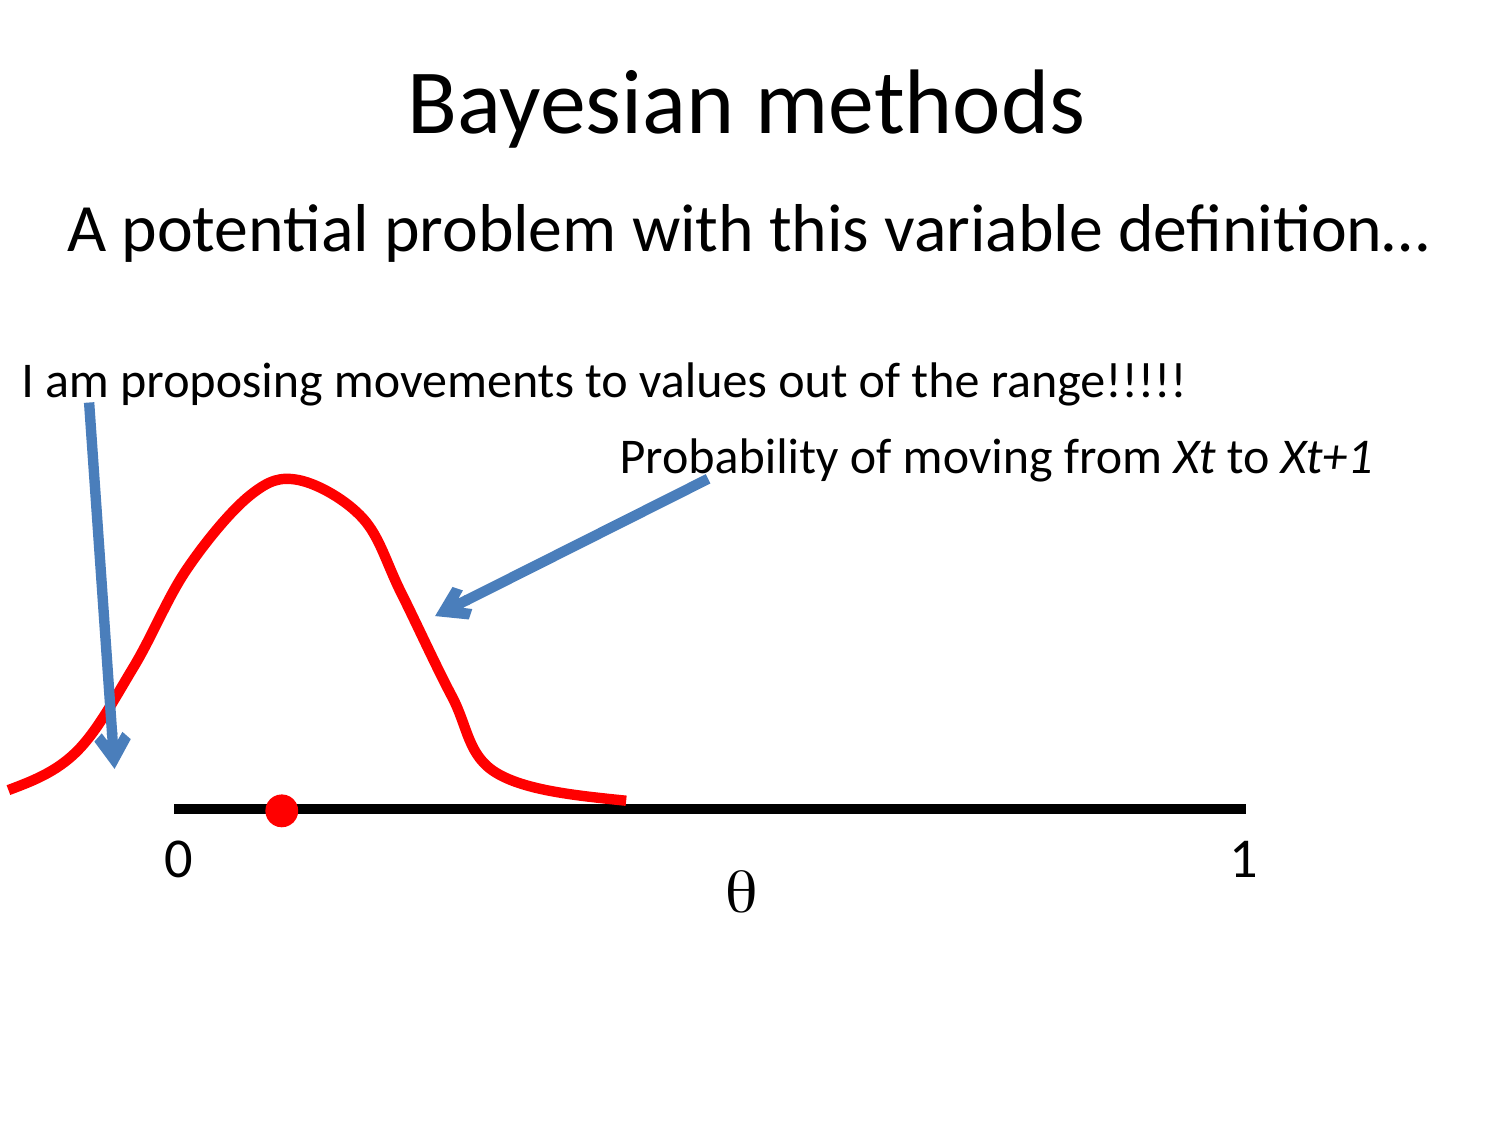

Bayesian methods
# A potential problem with this variable definition…
I am proposing movements to values out of the range!!!!!
Probability of moving from Xt to Xt+1

1
0
θ